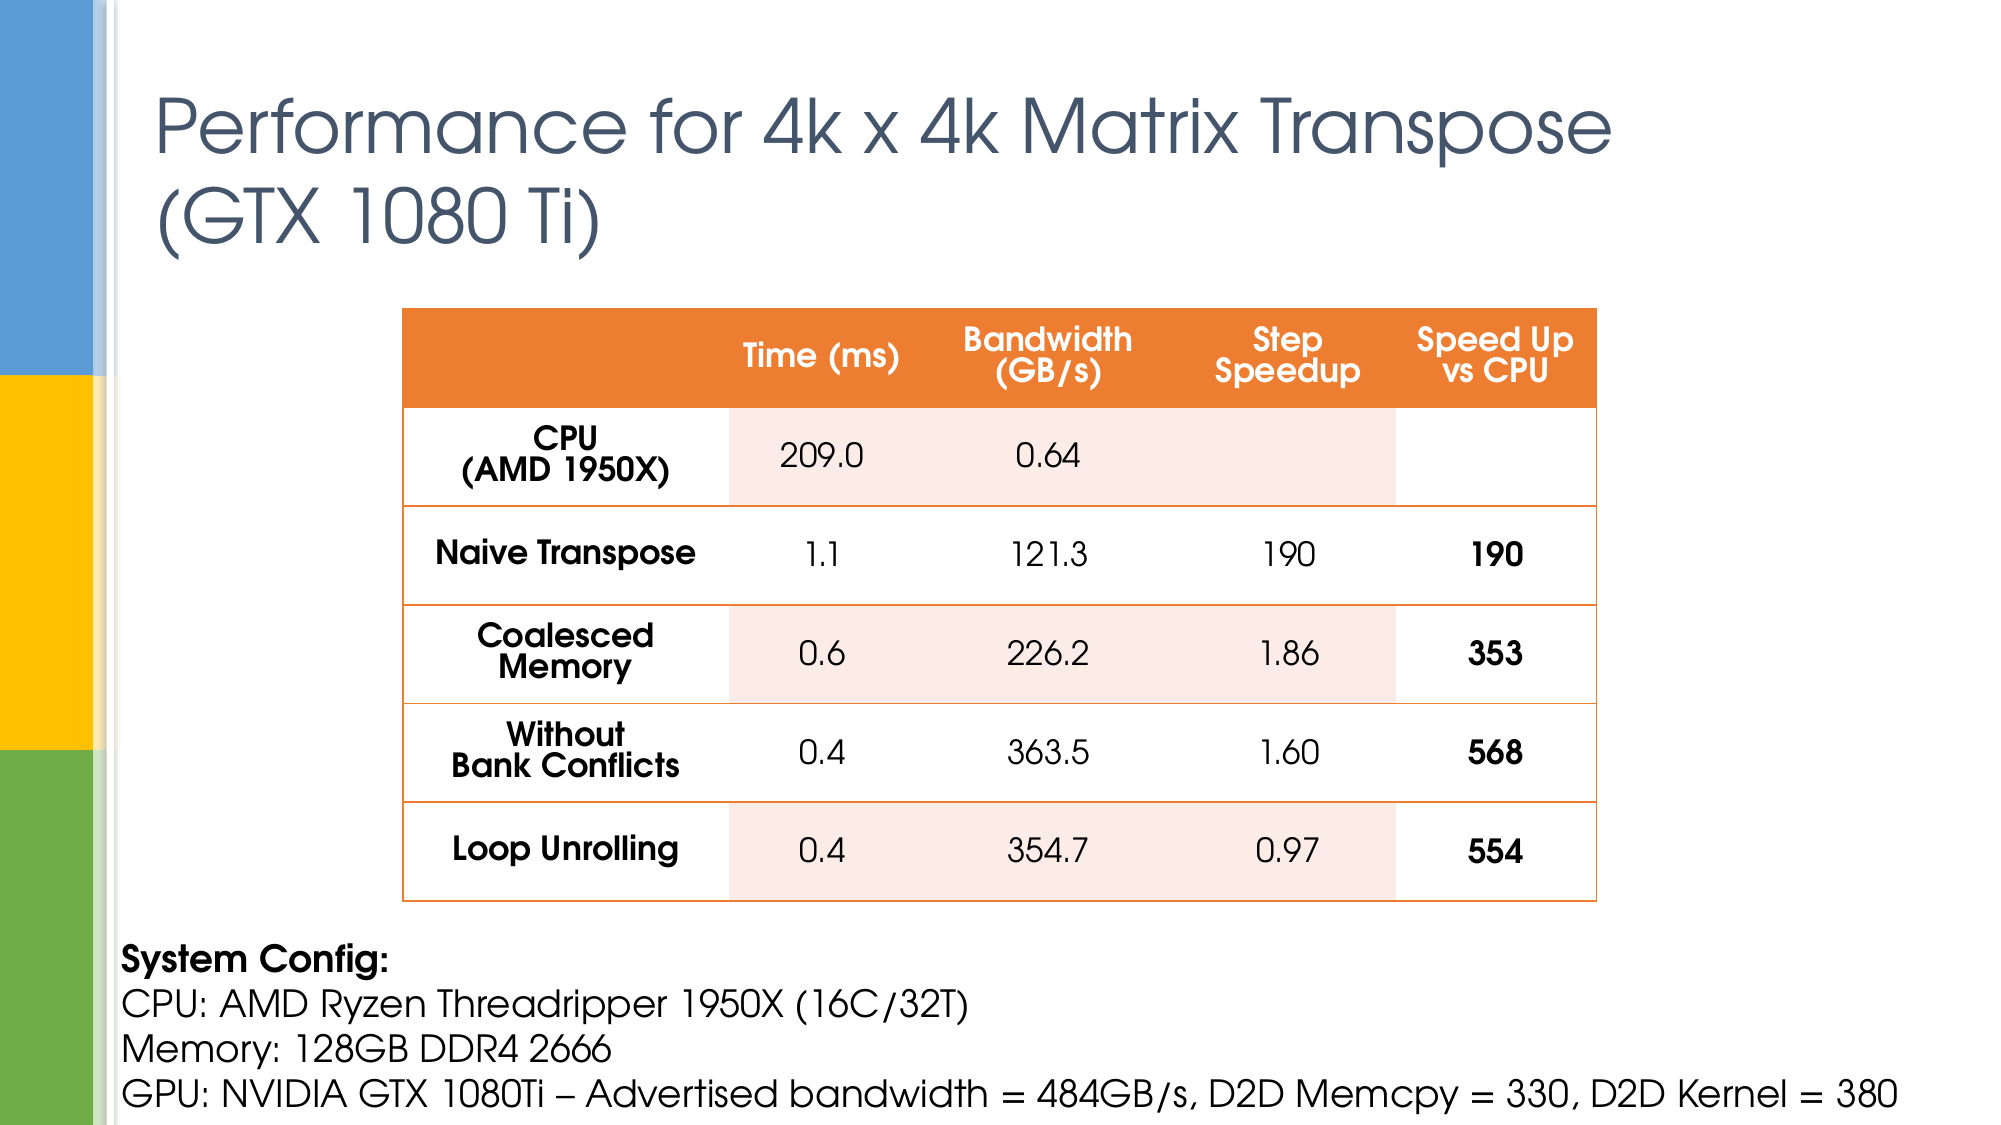

# Performance for 4k x 4k Matrix Transpose (GTX 1080 Ti)
|  | Time (ms) | Bandwidth (GB/s) | Step Speedup | Speed Up vs CPU |
| --- | --- | --- | --- | --- |
| CPU (AMD 1950X) | 209.0 | 0.64 |  |  |
| Naive Transpose | 1.1 | 121.3 | 190 | 190 |
| Coalesced Memory | 0.6 | 226.2 | 1.86 | 353 |
| Without Bank Conflicts | 0.4 | 363.5 | 1.60 | 568 |
| Loop Unrolling | 0.4 | 354.7 | 0.97 | 554 |
System Config:
CPU: AMD Ryzen Threadripper 1950X (16C/32T)
Memory: 128GB DDR4 2666
GPU: NVIDIA GTX 1080Ti – Advertised bandwidth = 484GB/s, D2D Memcpy = 330, D2D Kernel = 380